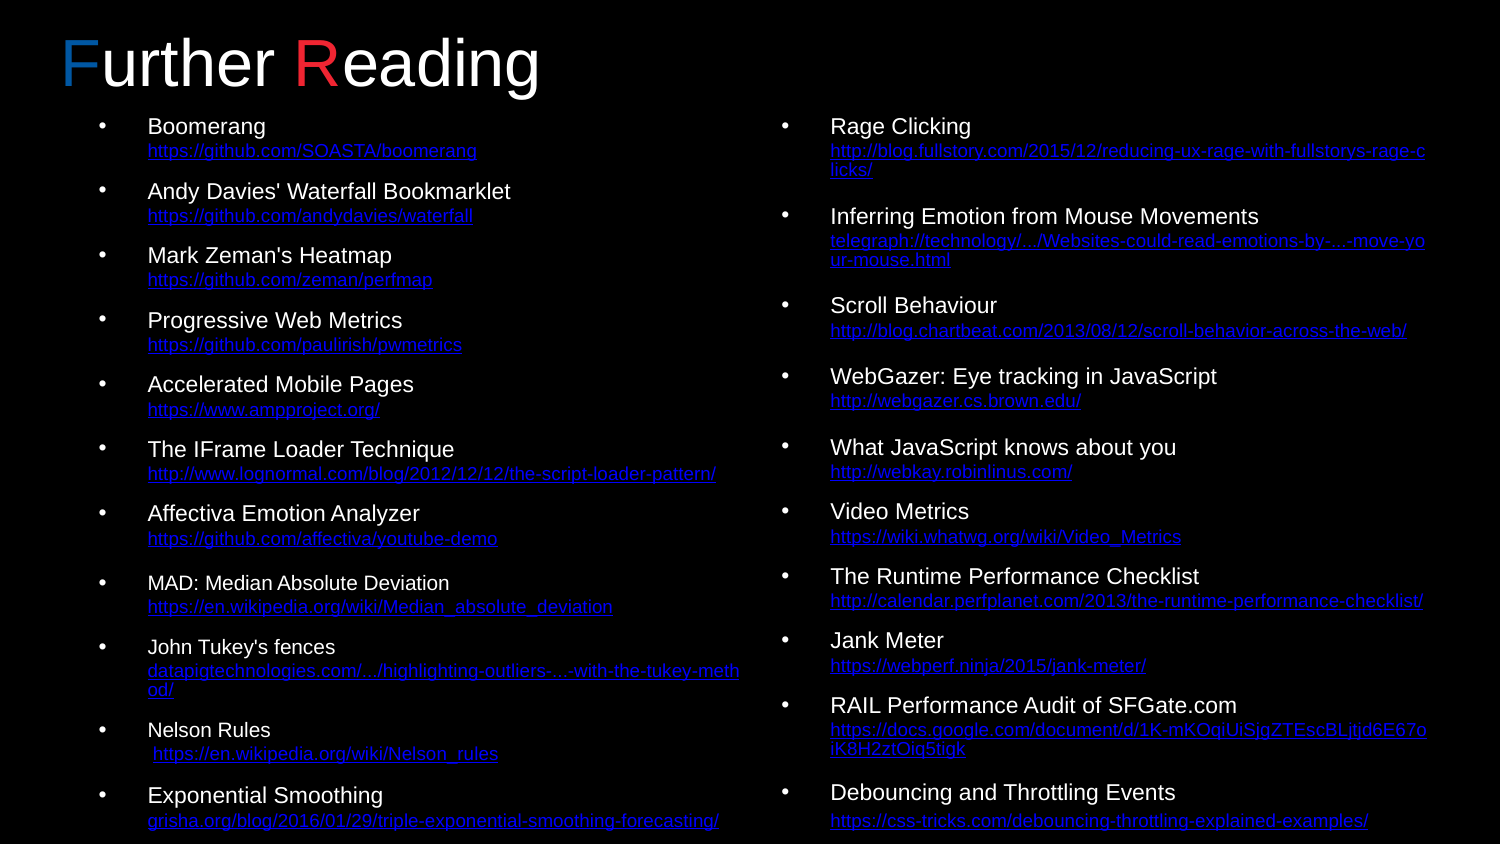

# Further Reading
Boomerang
https://github.com/SOASTA/boomerang
Andy Davies' Waterfall Bookmarklet
https://github.com/andydavies/waterfall
Mark Zeman's Heatmap
https://github.com/zeman/perfmap
Progressive Web Metrics
https://github.com/paulirish/pwmetrics
Accelerated Mobile Pages
https://www.ampproject.org/
The IFrame Loader Technique
http://www.lognormal.com/blog/2012/12/12/the-script-loader-pattern/
Affectiva Emotion Analyzer
https://github.com/affectiva/youtube-demo
MAD: Median Absolute Deviation
https://en.wikipedia.org/wiki/Median_absolute_deviation
John Tukey's fences
datapigtechnologies.com/.../highlighting-outliers-...-with-the-tukey-method/
Nelson Rules
 https://en.wikipedia.org/wiki/Nelson_rules
Exponential Smoothing
grisha.org/blog/2016/01/29/triple-exponential-smoothing-forecasting/
Rage Clicking
http://blog.fullstory.com/2015/12/reducing-ux-rage-with-fullstorys-rage-clicks/
Inferring Emotion from Mouse Movements
telegraph://technology/.../Websites-could-read-emotions-by-...-move-your-mouse.html
Scroll Behaviour
http://blog.chartbeat.com/2013/08/12/scroll-behavior-across-the-web/
WebGazer: Eye tracking in JavaScript
http://webgazer.cs.brown.edu/
What JavaScript knows about you
http://webkay.robinlinus.com/
Video Metrics
https://wiki.whatwg.org/wiki/Video_Metrics
The Runtime Performance Checklist
http://calendar.perfplanet.com/2013/the-runtime-performance-checklist/
Jank Meter
https://webperf.ninja/2015/jank-meter/
RAIL Performance Audit of SFGate.com
https://docs.google.com/document/d/1K-mKOqiUiSjgZTEscBLjtjd6E67oiK8H2ztOiq5tigk
Debouncing and Throttling Events
https://css-tricks.com/debouncing-throttling-explained-examples/